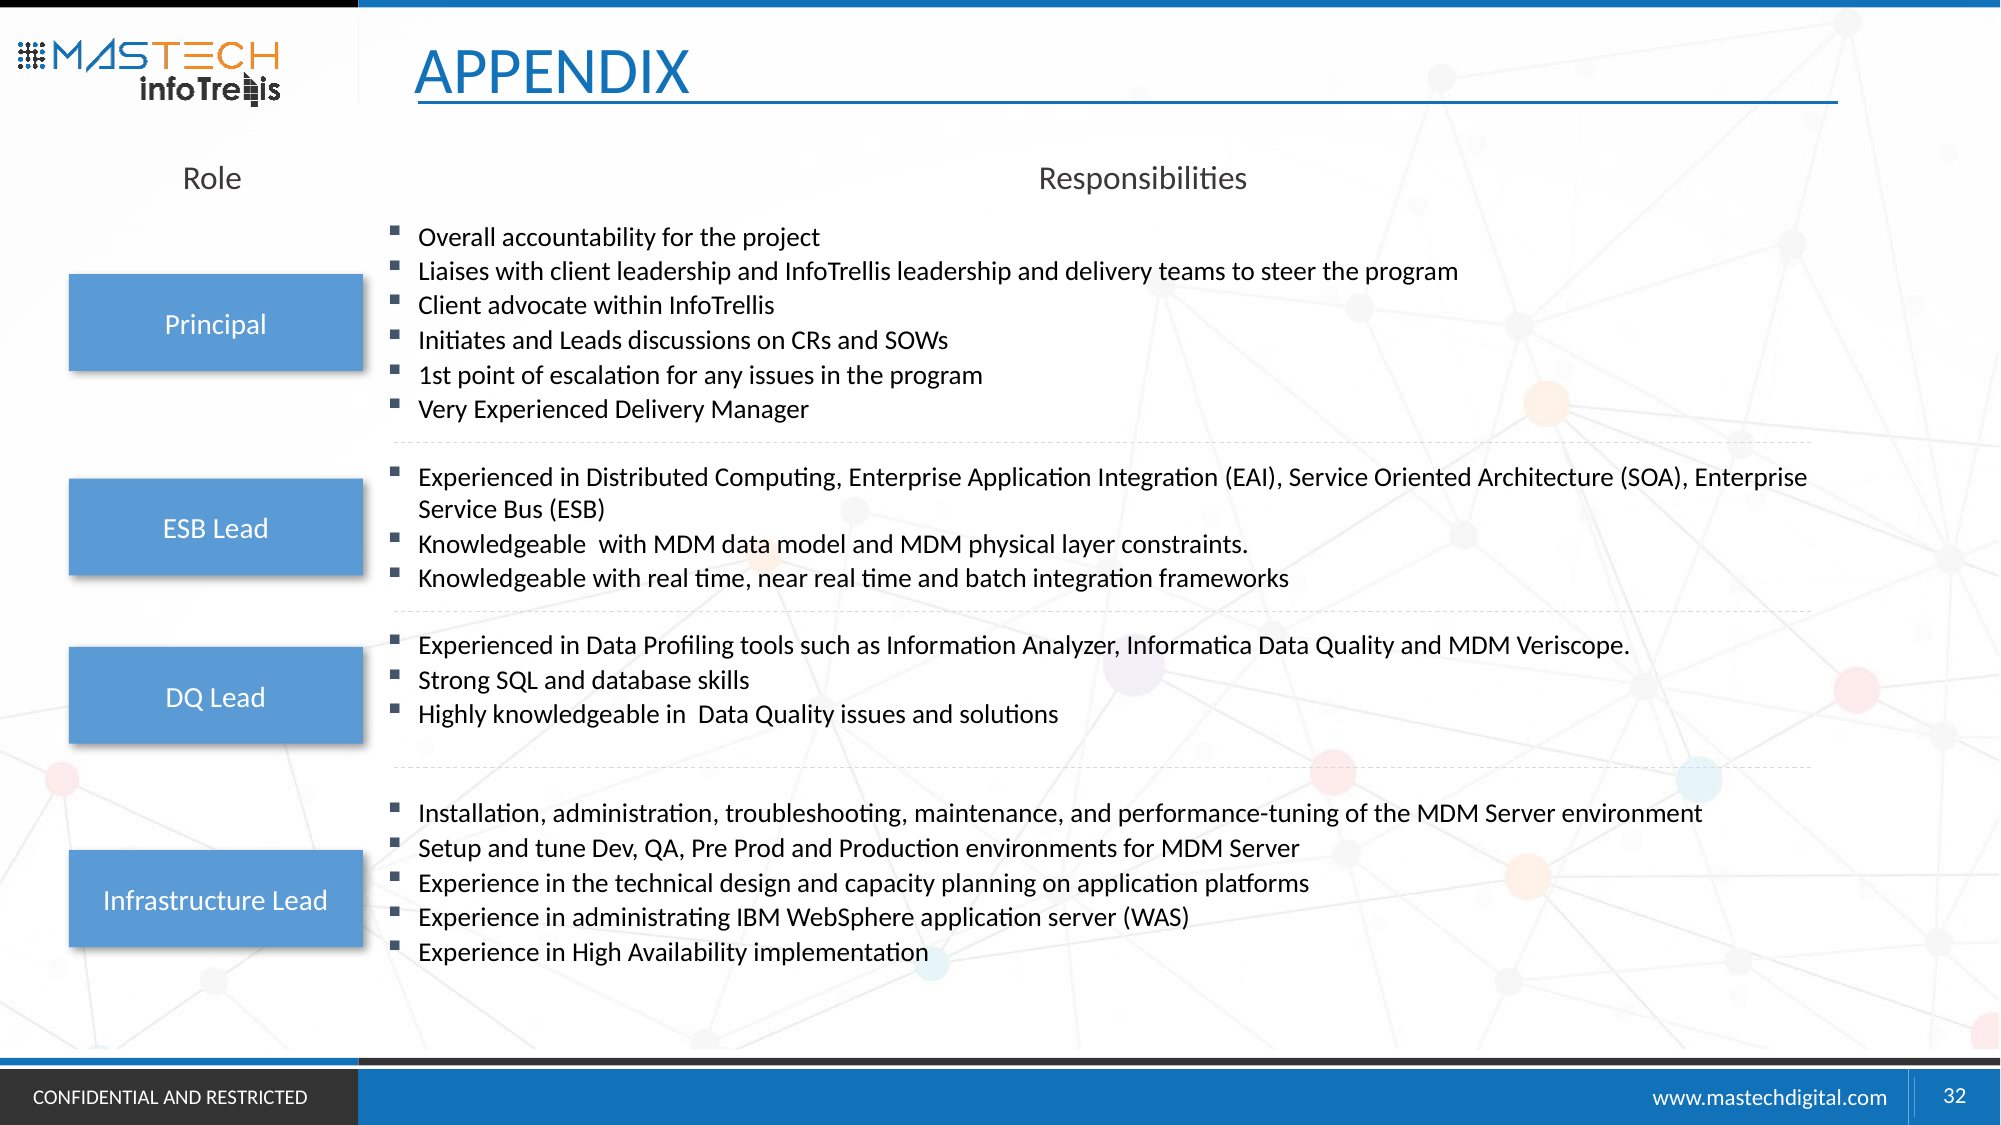

Appendix
Role
Responsibilities
Overall accountability for the project
Liaises with client leadership and InfoTrellis leadership and delivery teams to steer the program
Client advocate within InfoTrellis
Initiates and Leads discussions on CRs and SOWs
1st point of escalation for any issues in the program
Very Experienced Delivery Manager
Principal
Experienced in Distributed Computing, Enterprise Application Integration (EAI), Service Oriented Architecture (SOA), Enterprise Service Bus (ESB)
Knowledgeable  with MDM data model and MDM physical layer constraints.
Knowledgeable with real time, near real time and batch integration frameworks
ESB Lead
Experienced in Data Profiling tools such as Information Analyzer, Informatica Data Quality and MDM Veriscope.
Strong SQL and database skills
Highly knowledgeable in  Data Quality issues and solutions
DQ Lead
Installation, administration, troubleshooting, maintenance, and performance-tuning of the MDM Server environment
Setup and tune Dev, QA, Pre Prod and Production environments for MDM Server
Experience in the technical design and capacity planning on application platforms
Experience in administrating IBM WebSphere application server (WAS)
Experience in High Availability implementation
Infrastructure Lead